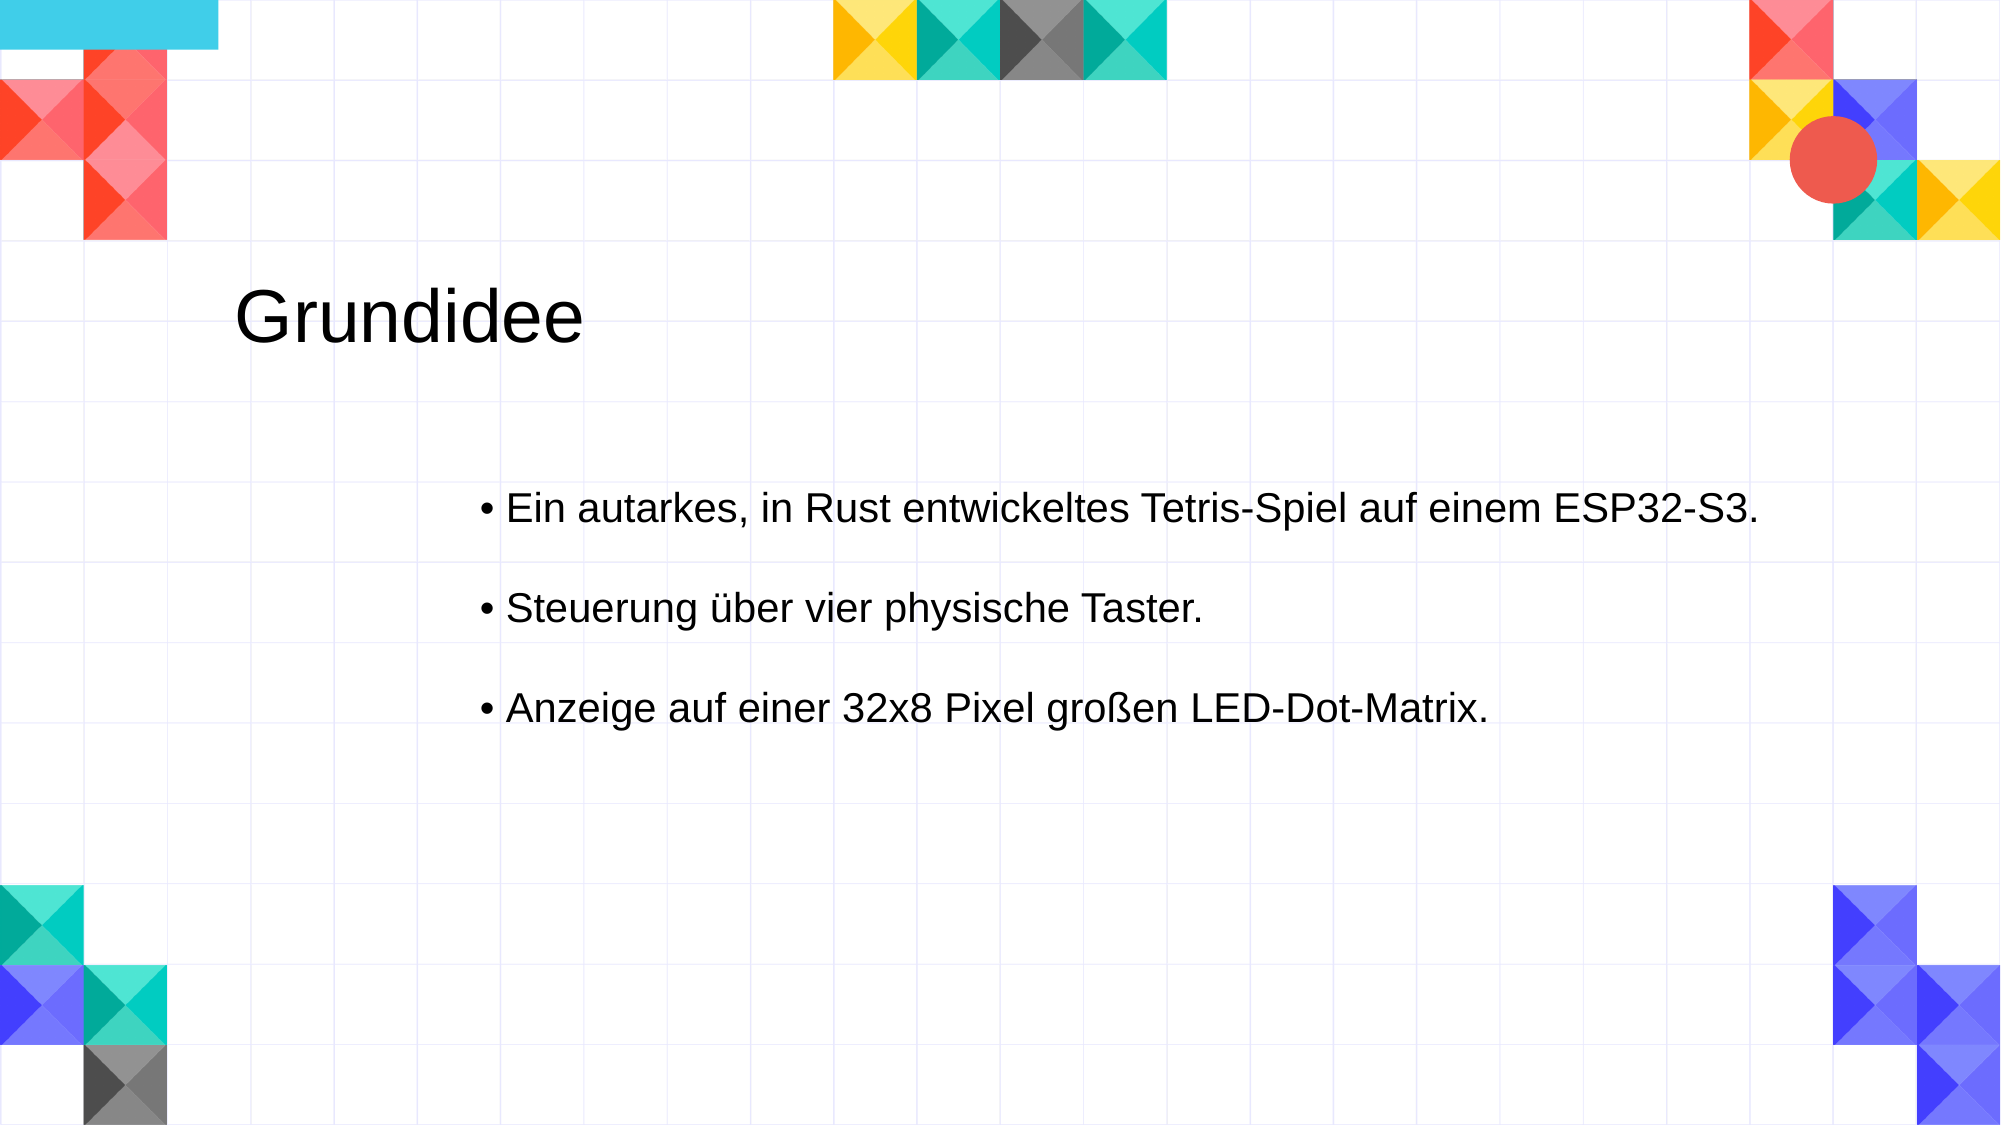

Grundidee
	• Ein autarkes, in Rust entwickeltes Tetris-Spiel auf einem ESP32-S3.

	• Steuerung über vier physische Taster.

	• Anzeige auf einer 32x8 Pixel großen LED-Dot-Matrix.